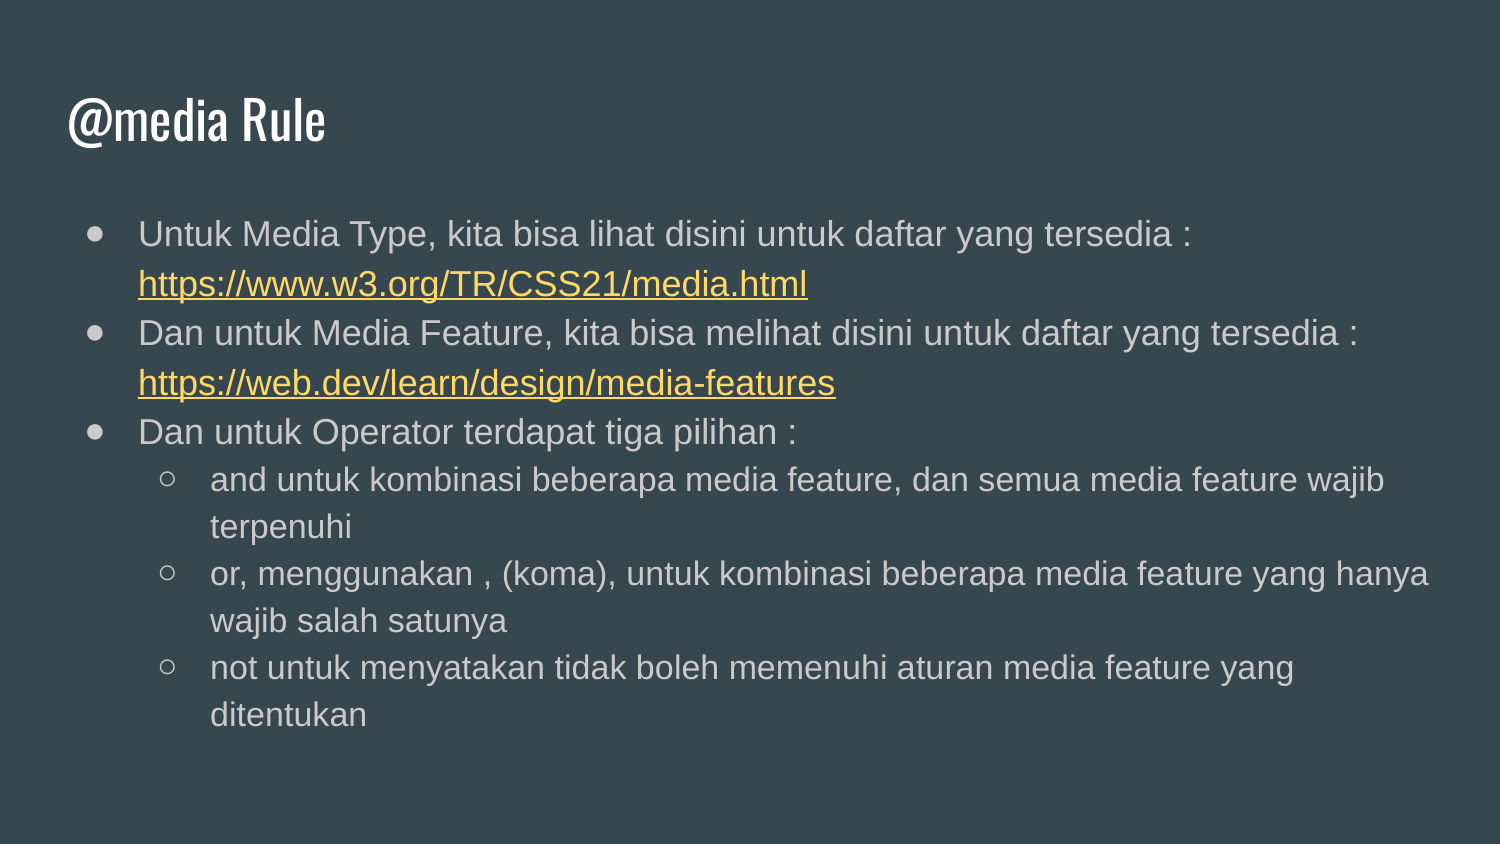

# @media Rule
Untuk Media Type, kita bisa lihat disini untuk daftar yang tersedia :
https://www.w3.org/TR/CSS21/media.html
Dan untuk Media Feature, kita bisa melihat disini untuk daftar yang tersedia :
https://web.dev/learn/design/media-features
Dan untuk Operator terdapat tiga pilihan :
and untuk kombinasi beberapa media feature, dan semua media feature wajib terpenuhi
or, menggunakan , (koma), untuk kombinasi beberapa media feature yang hanya wajib salah satunya
not untuk menyatakan tidak boleh memenuhi aturan media feature yang ditentukan